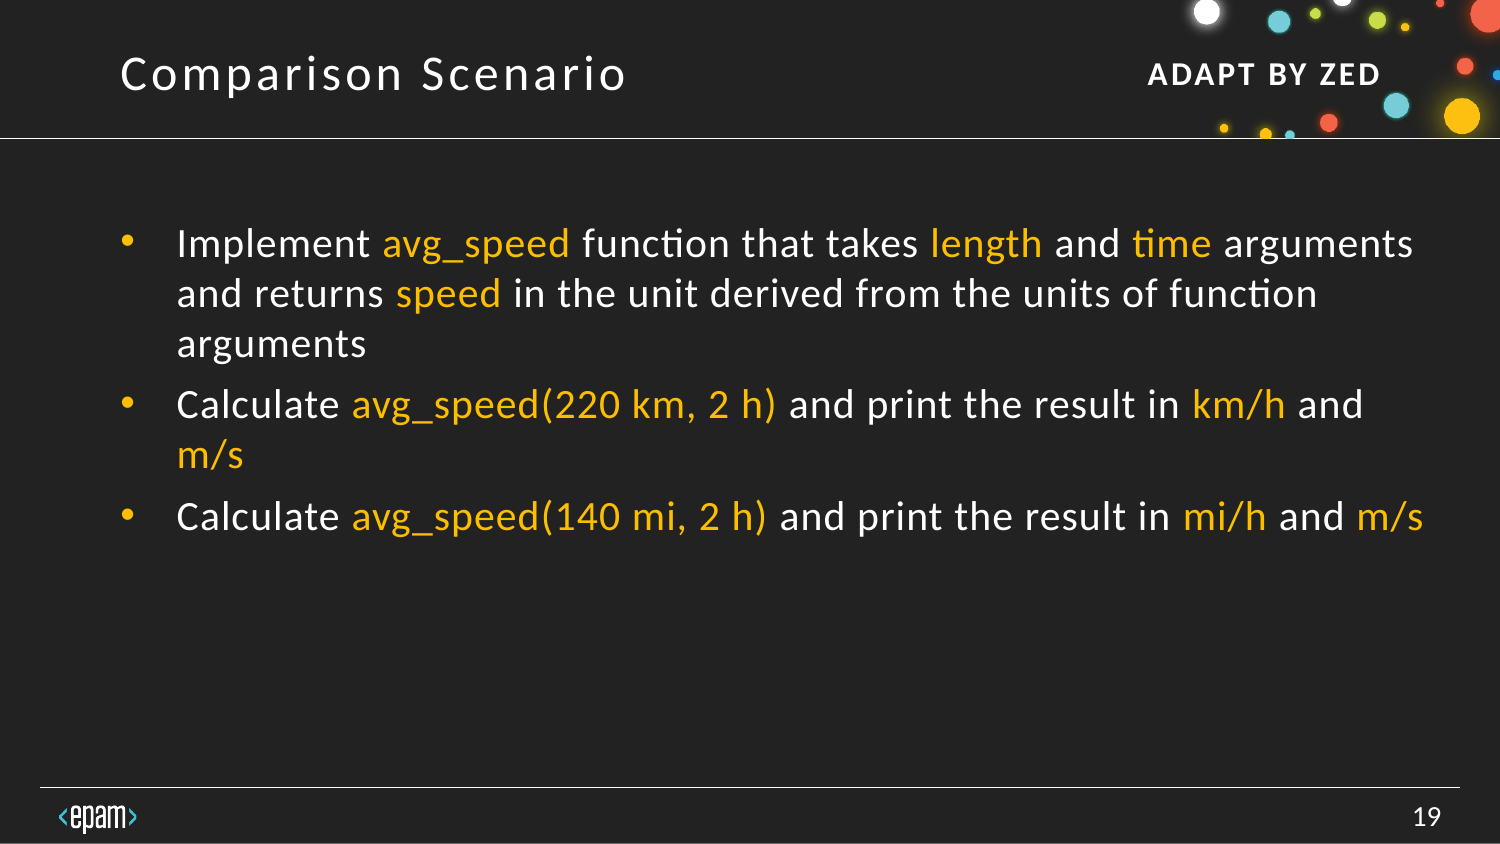

Comparison Scenario
Implement avg_speed function that takes length and time arguments and returns speed in the unit derived from the units of function arguments
Calculate avg_speed(220 km, 2 h) and print the result in km/h and m/s
Calculate avg_speed(140 mi, 2 h) and print the result in mi/h and m/s
19